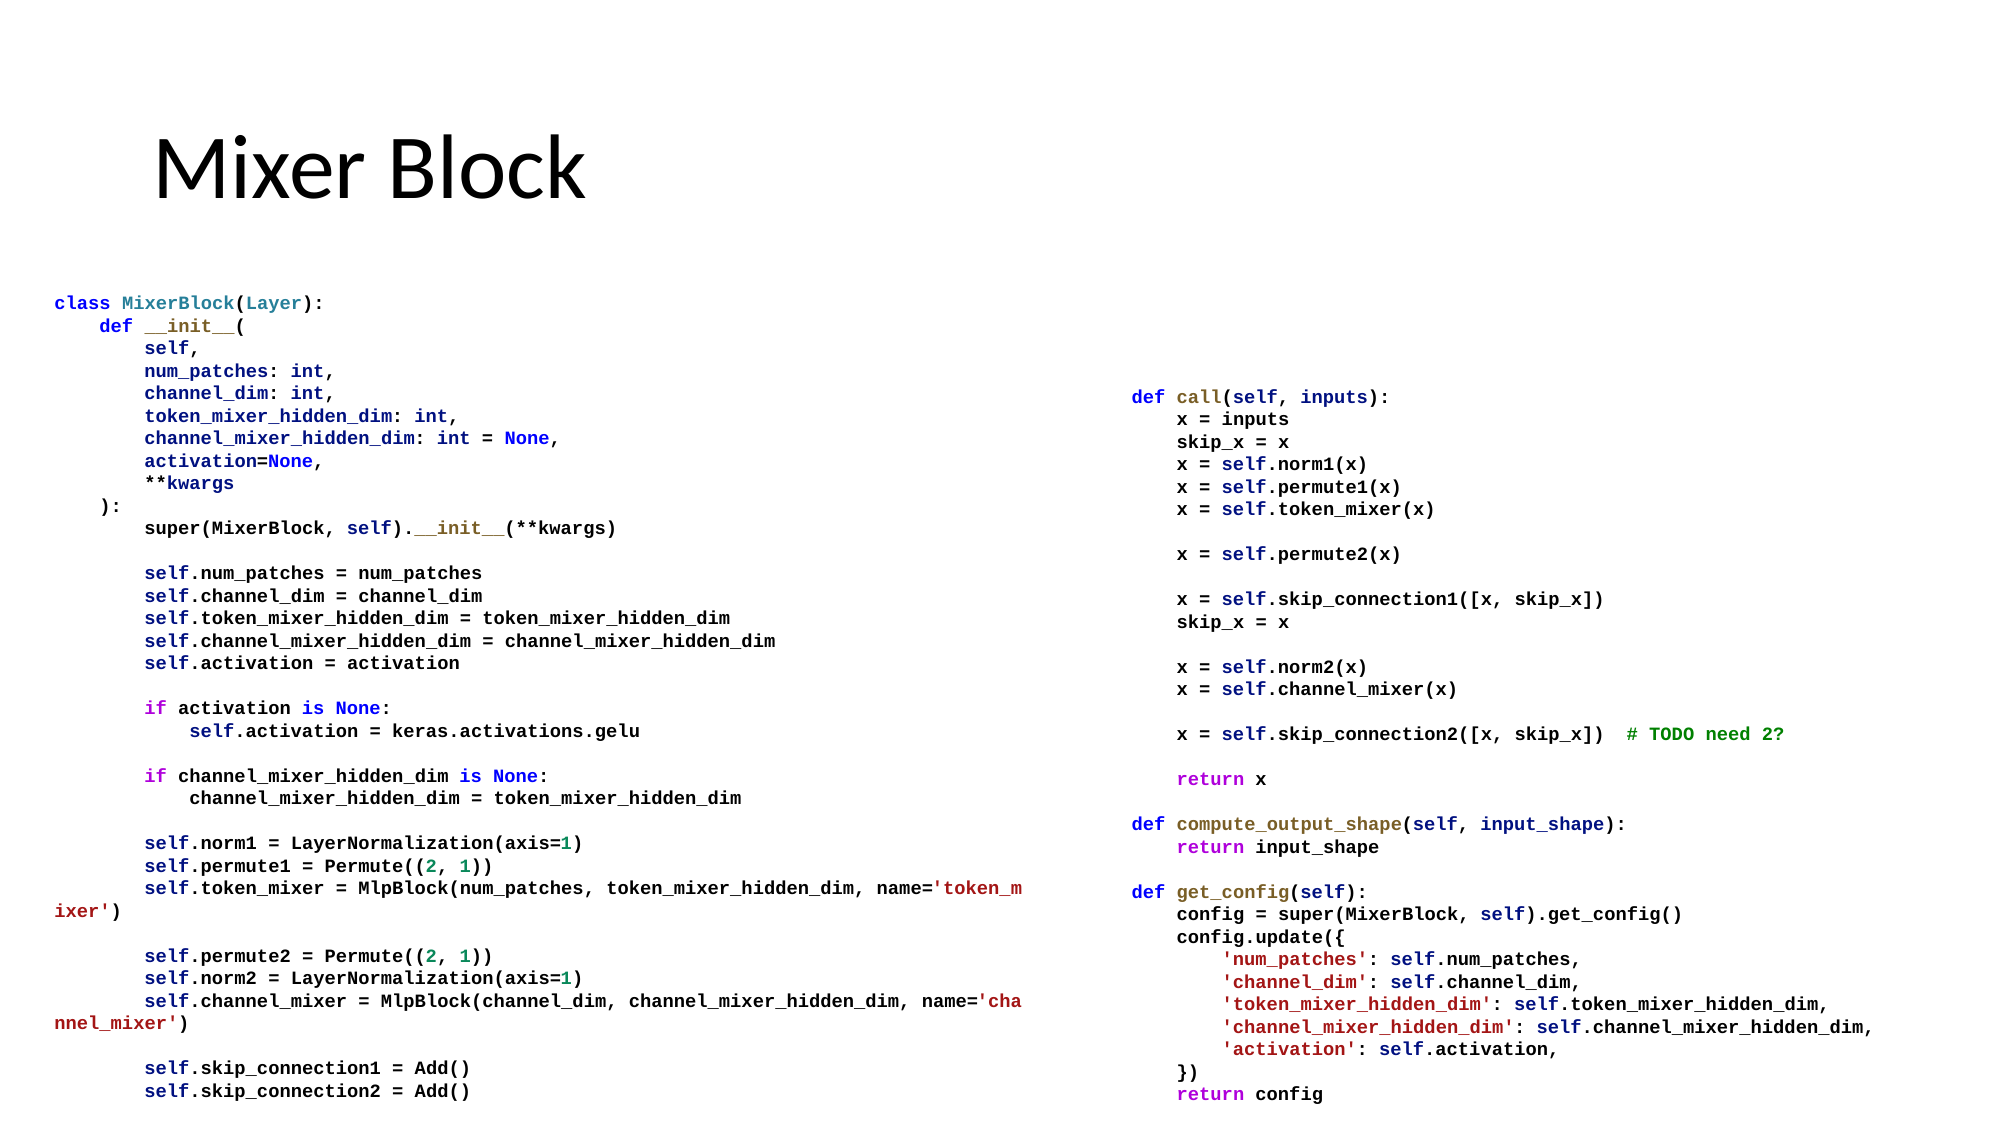

# Mixer Block
class MixerBlock(Layer):
    def __init__(
        self,
        num_patches: int,
        channel_dim: int,
        token_mixer_hidden_dim: int,
        channel_mixer_hidden_dim: int = None,
        activation=None,
        **kwargs
    ):
        super(MixerBlock, self).__init__(**kwargs)
        self.num_patches = num_patches
        self.channel_dim = channel_dim
        self.token_mixer_hidden_dim = token_mixer_hidden_dim
        self.channel_mixer_hidden_dim = channel_mixer_hidden_dim
        self.activation = activation
        if activation is None:
            self.activation = keras.activations.gelu
        if channel_mixer_hidden_dim is None:
            channel_mixer_hidden_dim = token_mixer_hidden_dim
        self.norm1 = LayerNormalization(axis=1)
        self.permute1 = Permute((2, 1))
        self.token_mixer = MlpBlock(num_patches, token_mixer_hidden_dim, name='token_mixer')
        self.permute2 = Permute((2, 1))
        self.norm2 = LayerNormalization(axis=1)
        self.channel_mixer = MlpBlock(channel_dim, channel_mixer_hidden_dim, name='channel_mixer')
        self.skip_connection1 = Add()
        self.skip_connection2 = Add()

    def call(self, inputs):
        x = inputs
        skip_x = x
        x = self.norm1(x)
        x = self.permute1(x)
        x = self.token_mixer(x)
        x = self.permute2(x)
        x = self.skip_connection1([x, skip_x])
        skip_x = x
        x = self.norm2(x)
        x = self.channel_mixer(x)
        x = self.skip_connection2([x, skip_x])  # TODO need 2?
        return x
    def compute_output_shape(self, input_shape):
        return input_shape
    def get_config(self):
        config = super(MixerBlock, self).get_config()
        config.update({
            'num_patches': self.num_patches,
            'channel_dim': self.channel_dim,
            'token_mixer_hidden_dim': self.token_mixer_hidden_dim,
            'channel_mixer_hidden_dim': self.channel_mixer_hidden_dim,
            'activation': self.activation,
        })
        return config